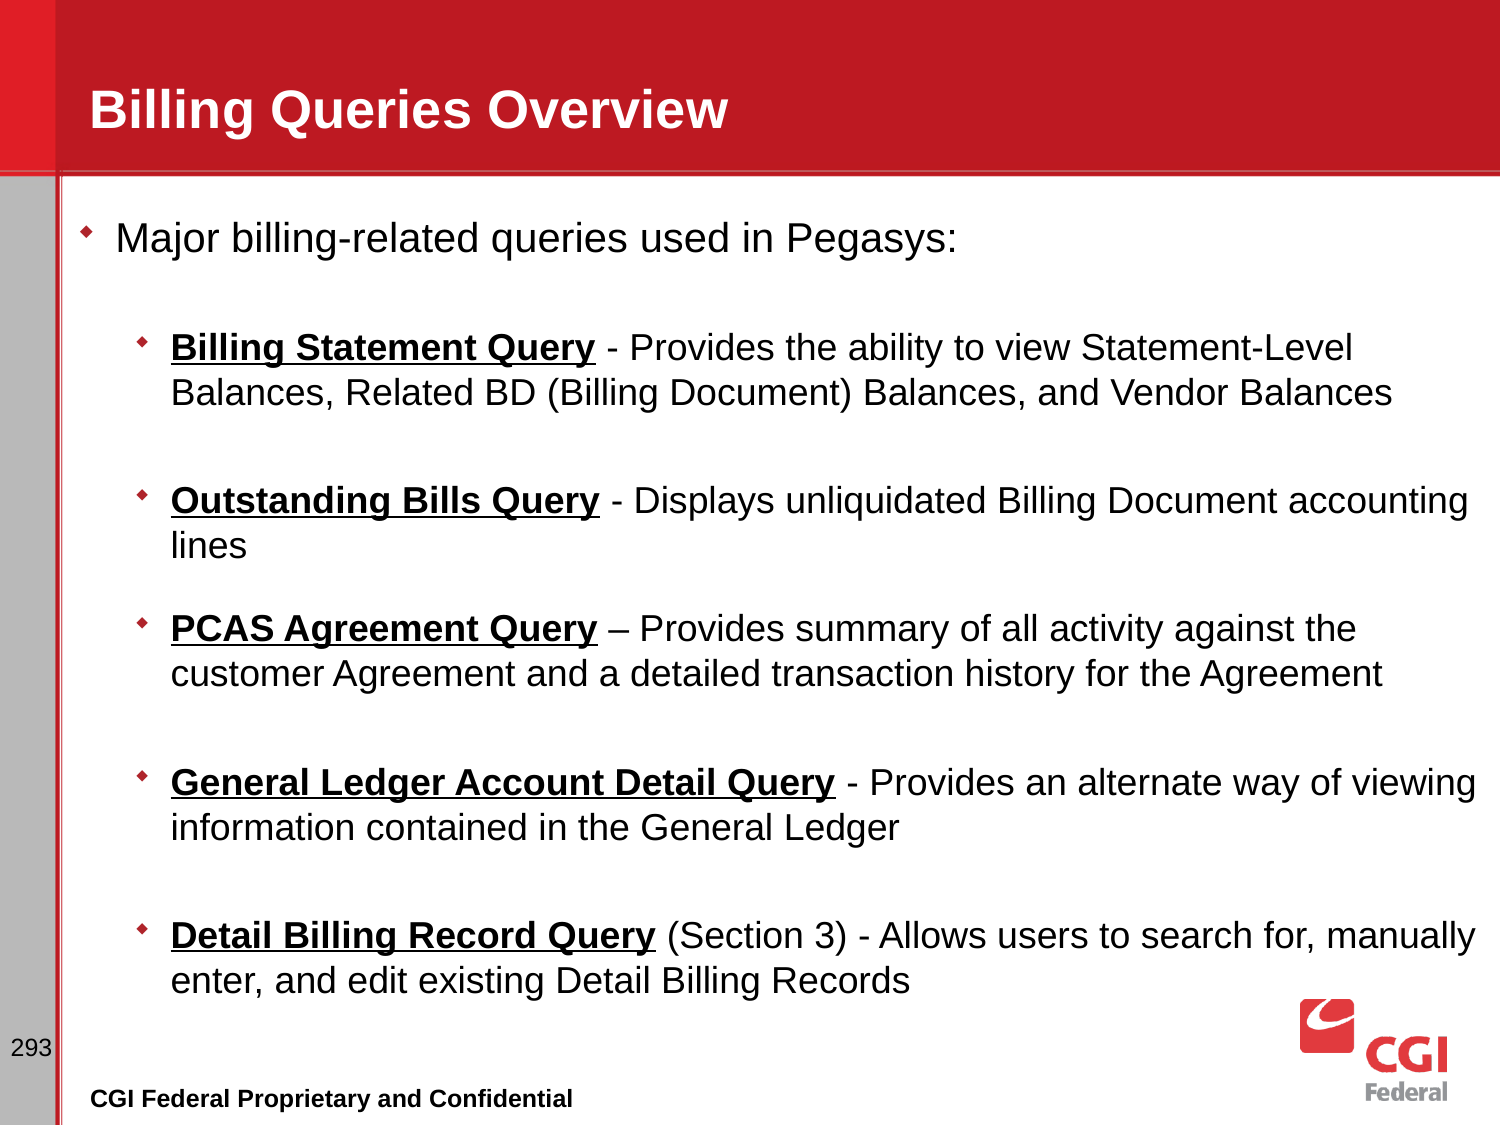

# Billing Queries Overview
Major billing-related queries used in Pegasys:

Billing Statement Query - Provides the ability to view Statement-Level Balances, Related BD (Billing Document) Balances, and Vendor Balances

Outstanding Bills Query - Displays unliquidated Billing Document accounting lines

PCAS Agreement Query – Provides summary of all activity against the customer Agreement and a detailed transaction history for the Agreement

General Ledger Account Detail Query - Provides an alternate way of viewing information contained in the General Ledger

Detail Billing Record Query (Section 3) - Allows users to search for, manually enter, and edit existing Detail Billing Records

293
CGI Federal Proprietary and Confidential